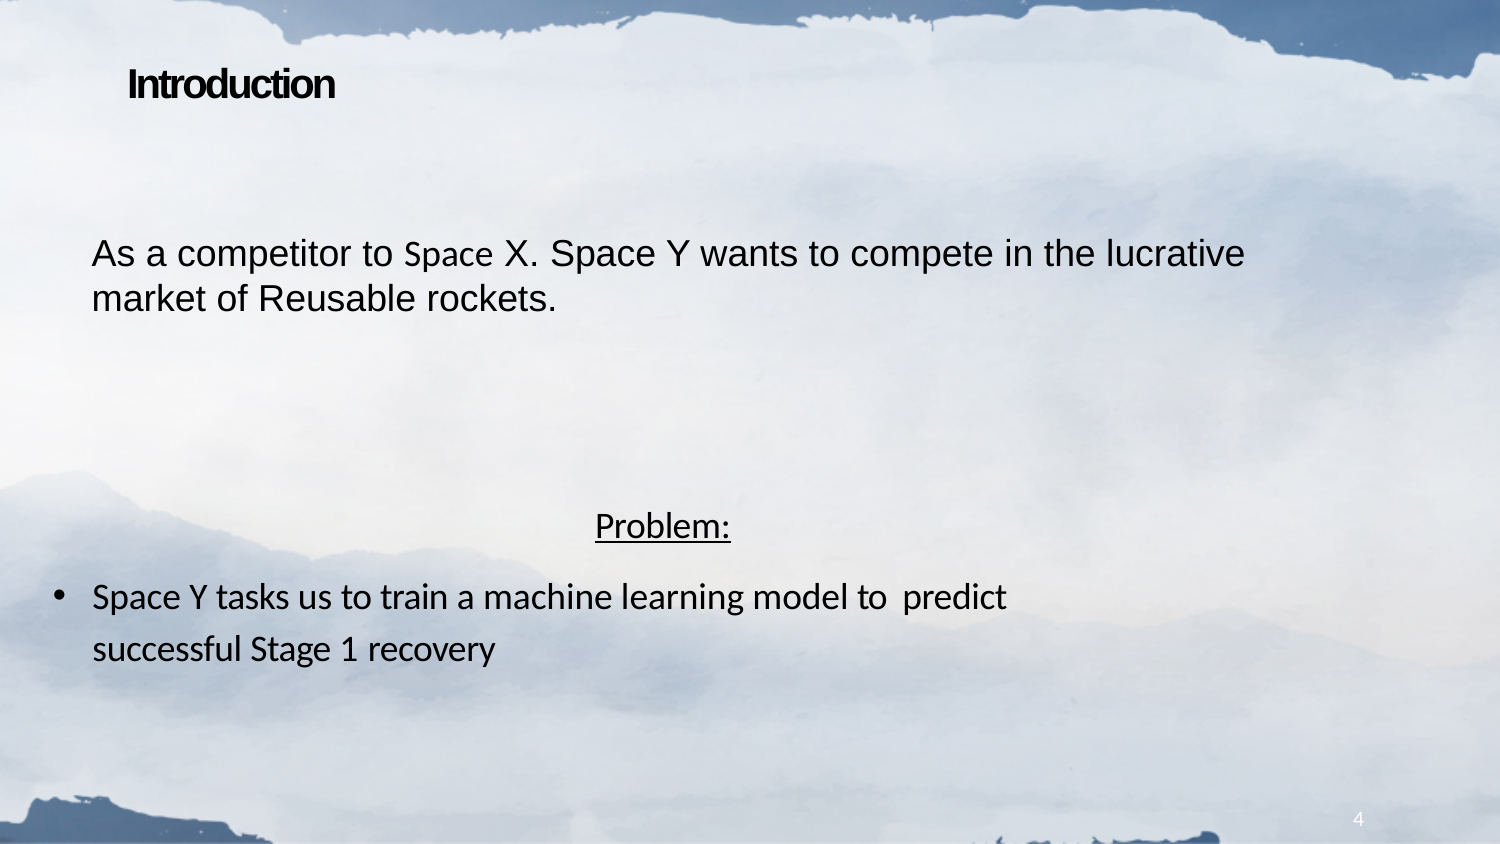

# Introduction
As a competitor to Space X. Space Y wants to compete in the lucrative market of Reusable rockets.

Problem:
Space Y tasks us to train a machine learning model to  predict successful Stage 1 recovery
4